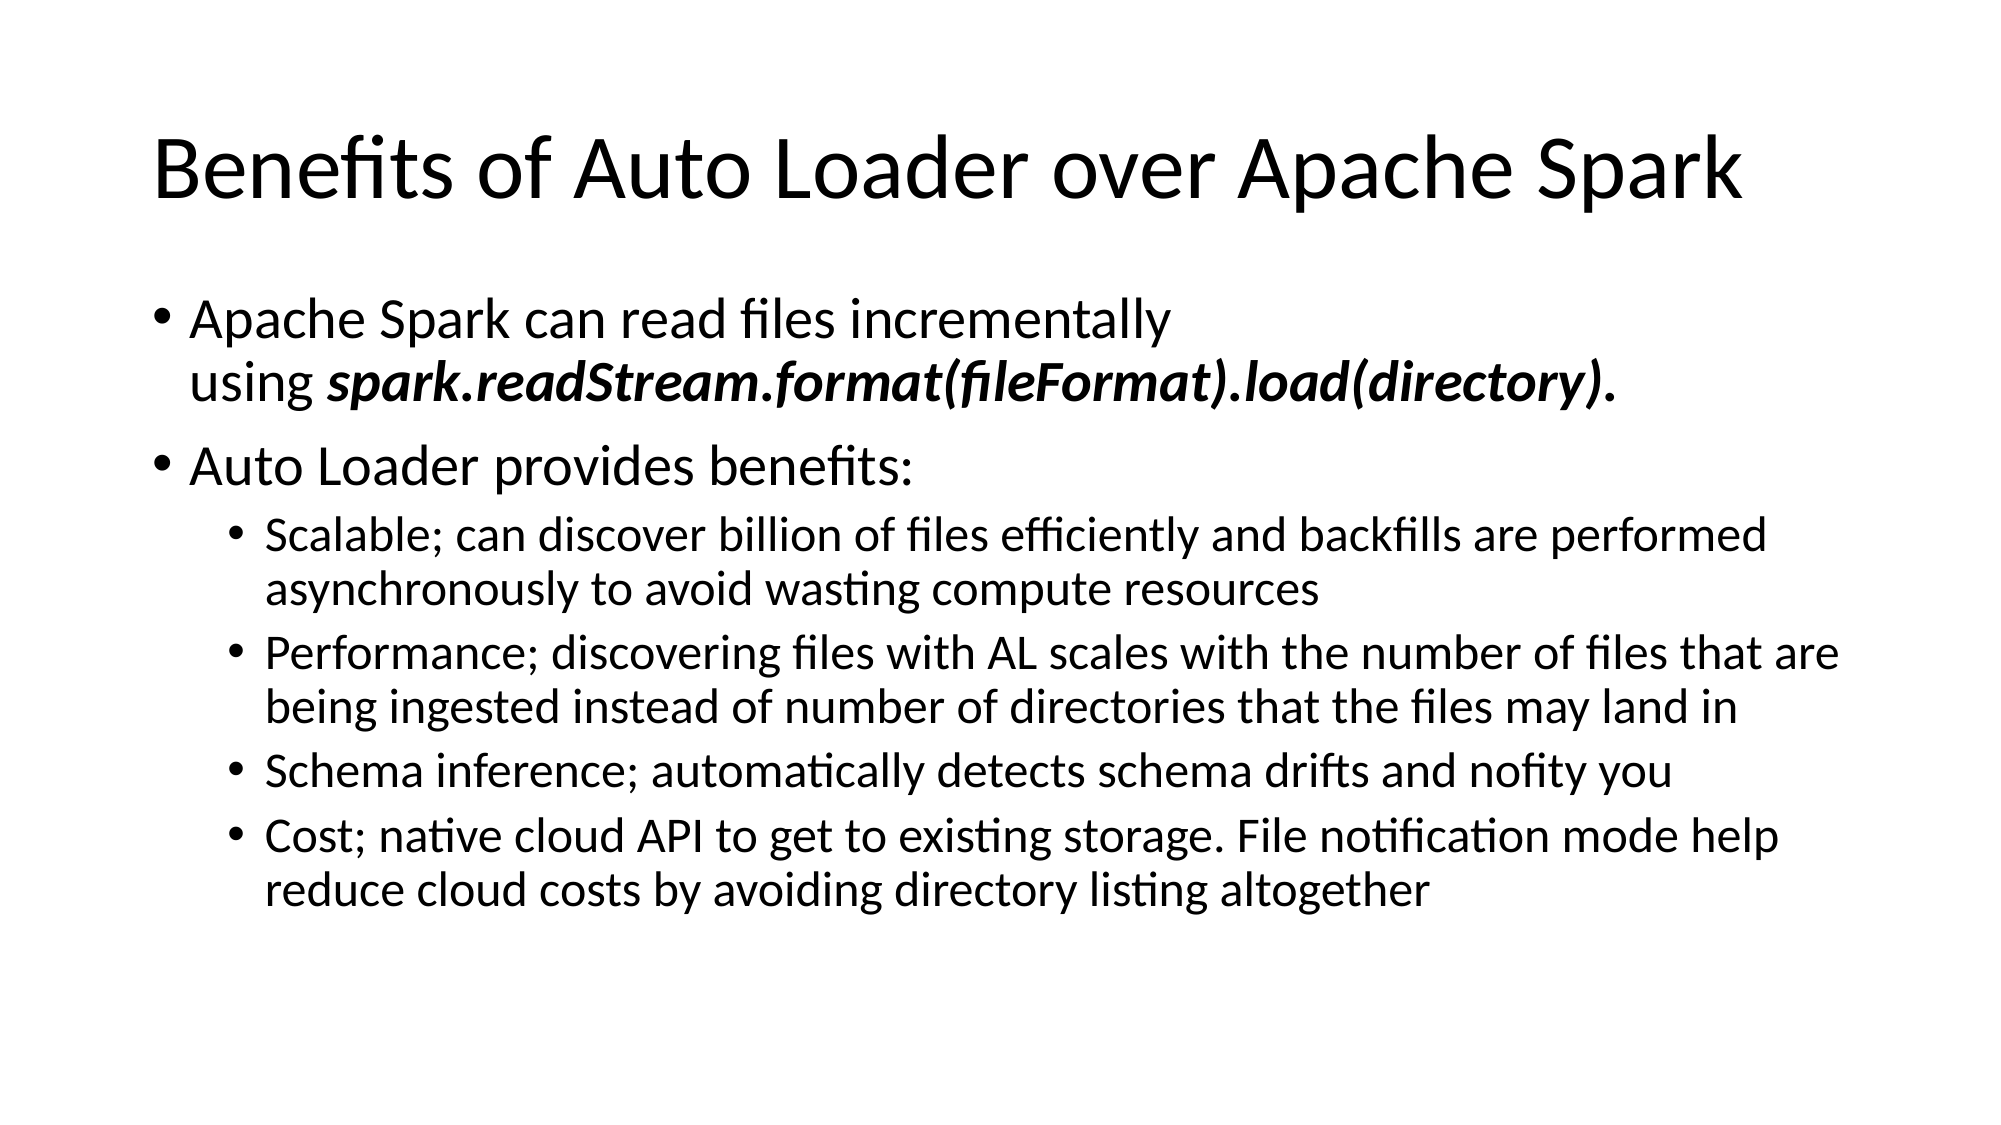

# Benefits of Auto Loader over Apache Spark
Apache Spark can read files incrementally using spark.readStream.format(fileFormat).load(directory).
Auto Loader provides benefits:
Scalable; can discover billion of files efficiently and backfills are performed asynchronously to avoid wasting compute resources
Performance; discovering files with AL scales with the number of files that are being ingested instead of number of directories that the files may land in
Schema inference; automatically detects schema drifts and nofity you
Cost; native cloud API to get to existing storage. File notification mode help reduce cloud costs by avoiding directory listing altogether